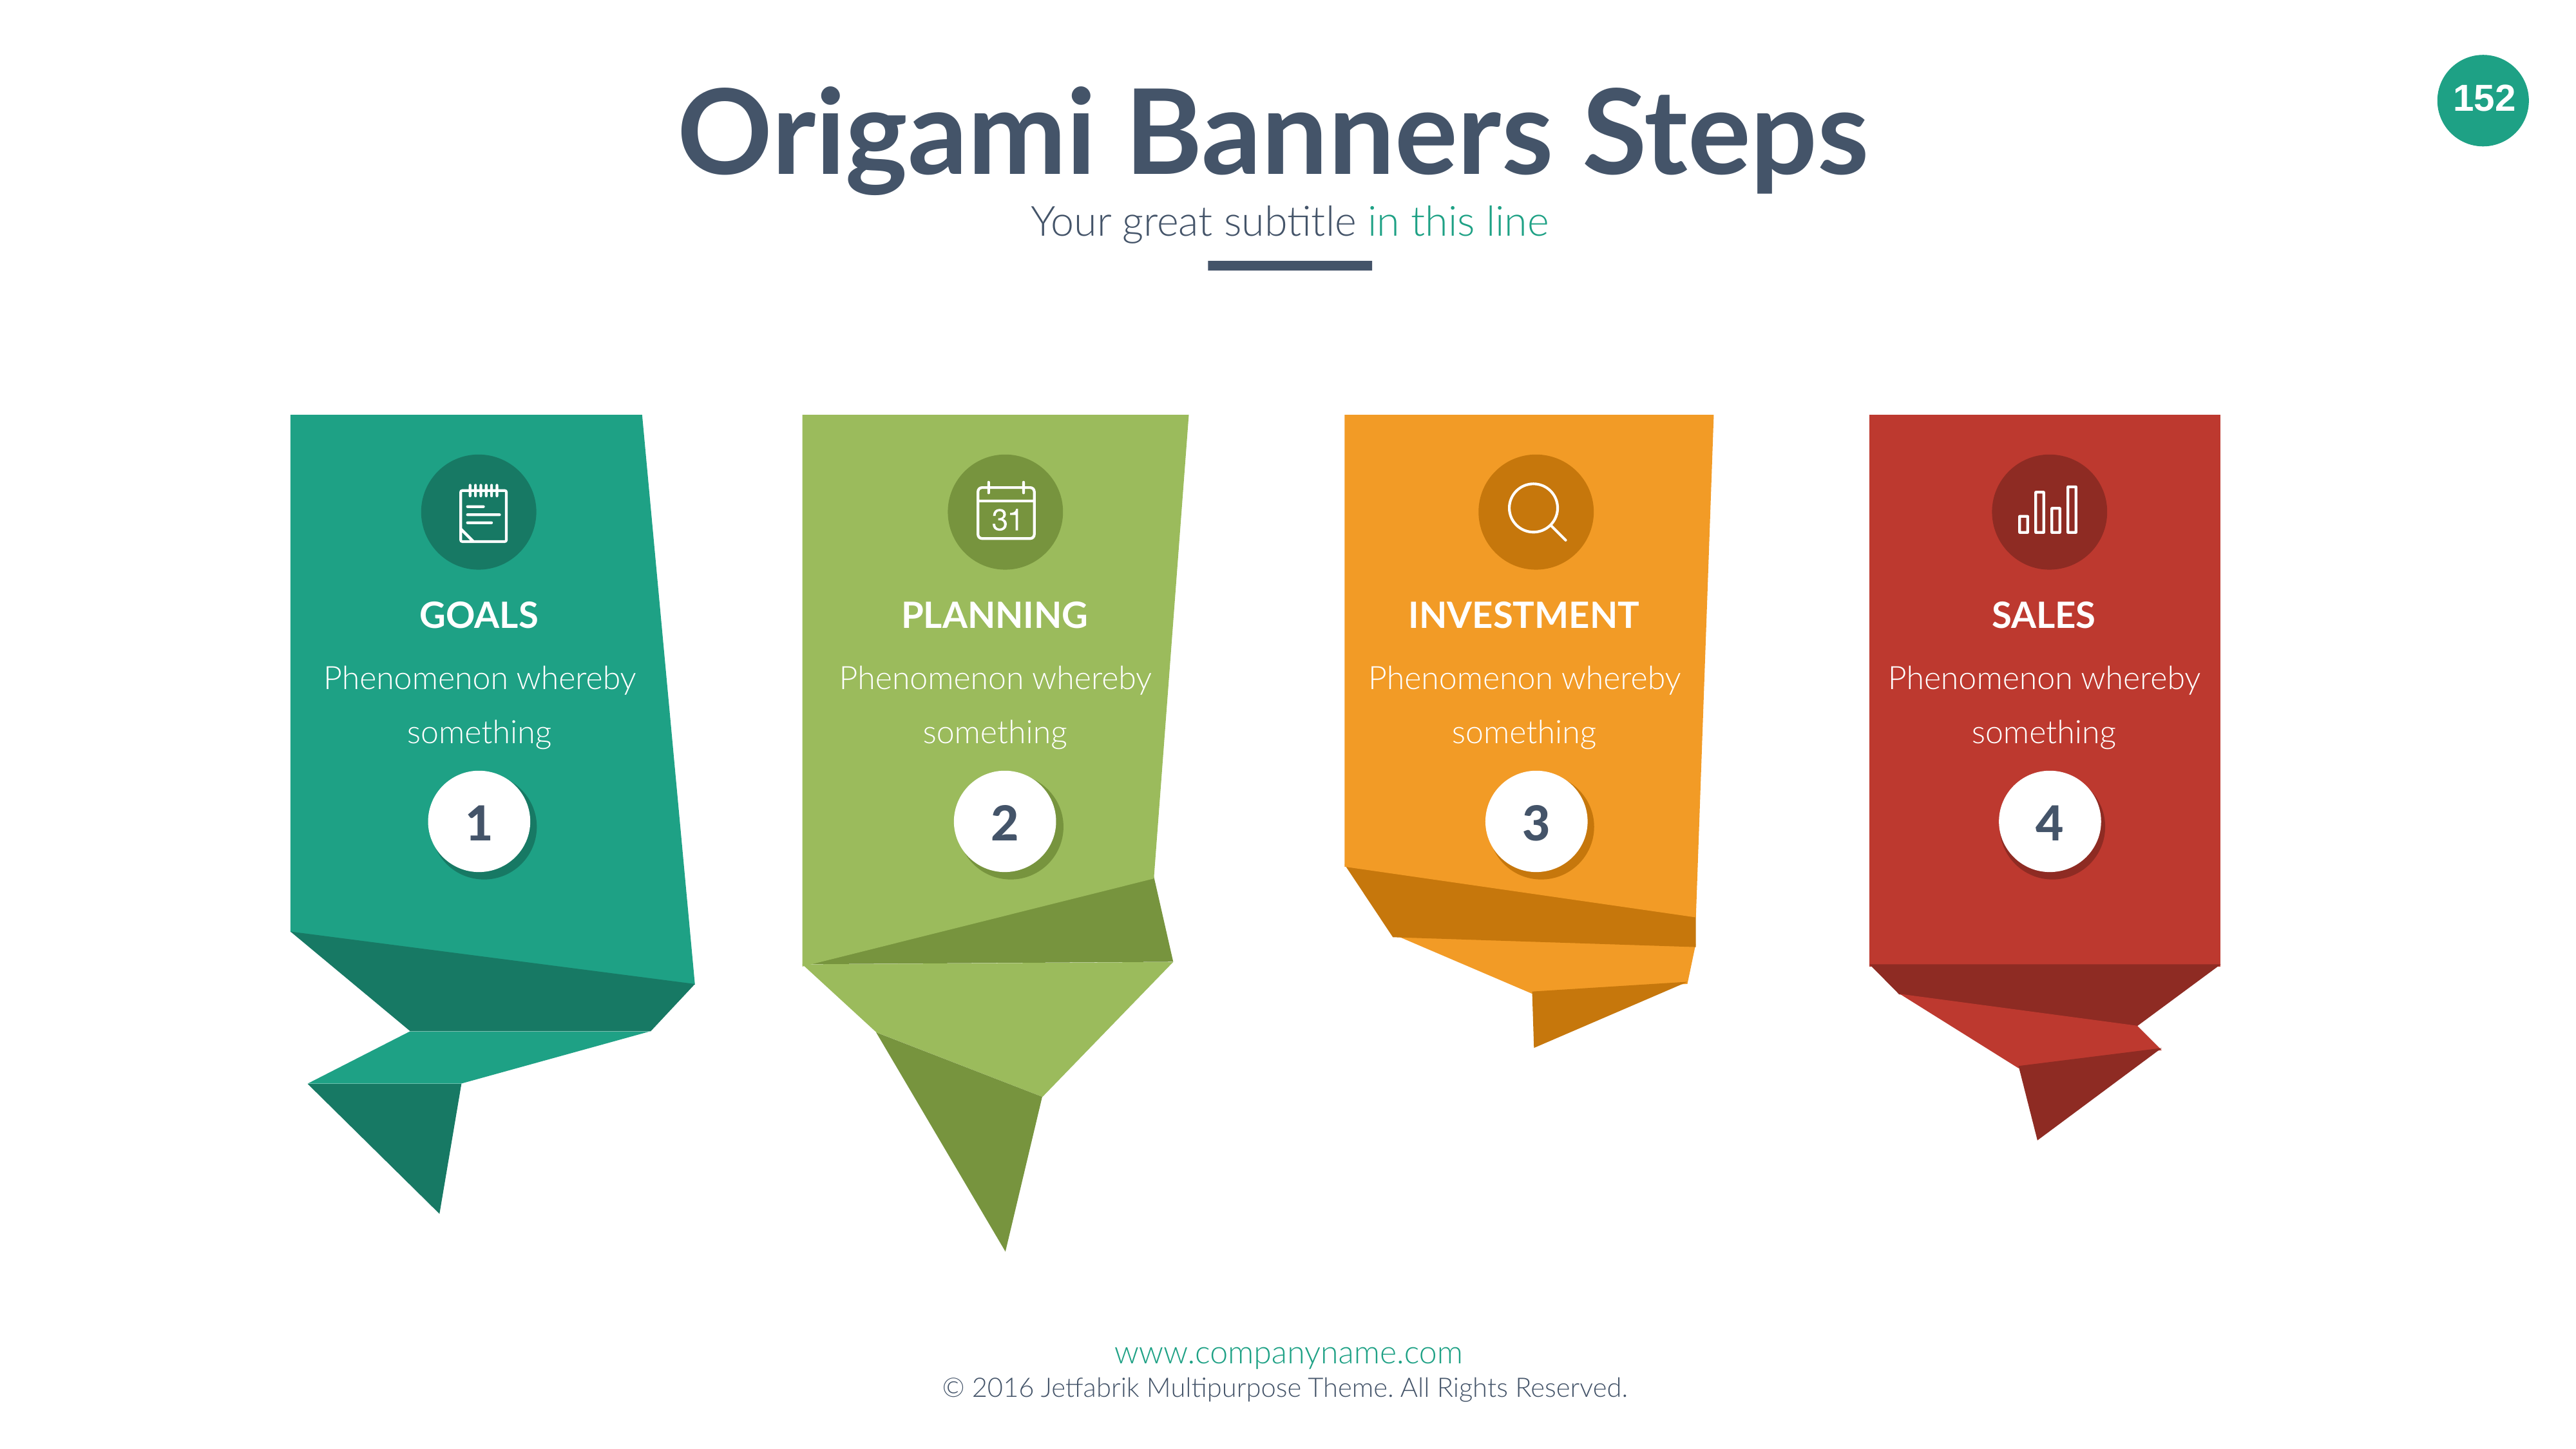

Origami Banners Steps
Your great subtitle in this line

GOALS
PLANNING
INVESTMENT
SALES
Phenomenon whereby something
Phenomenon whereby something
Phenomenon whereby something
Phenomenon whereby something
1
2
3
4